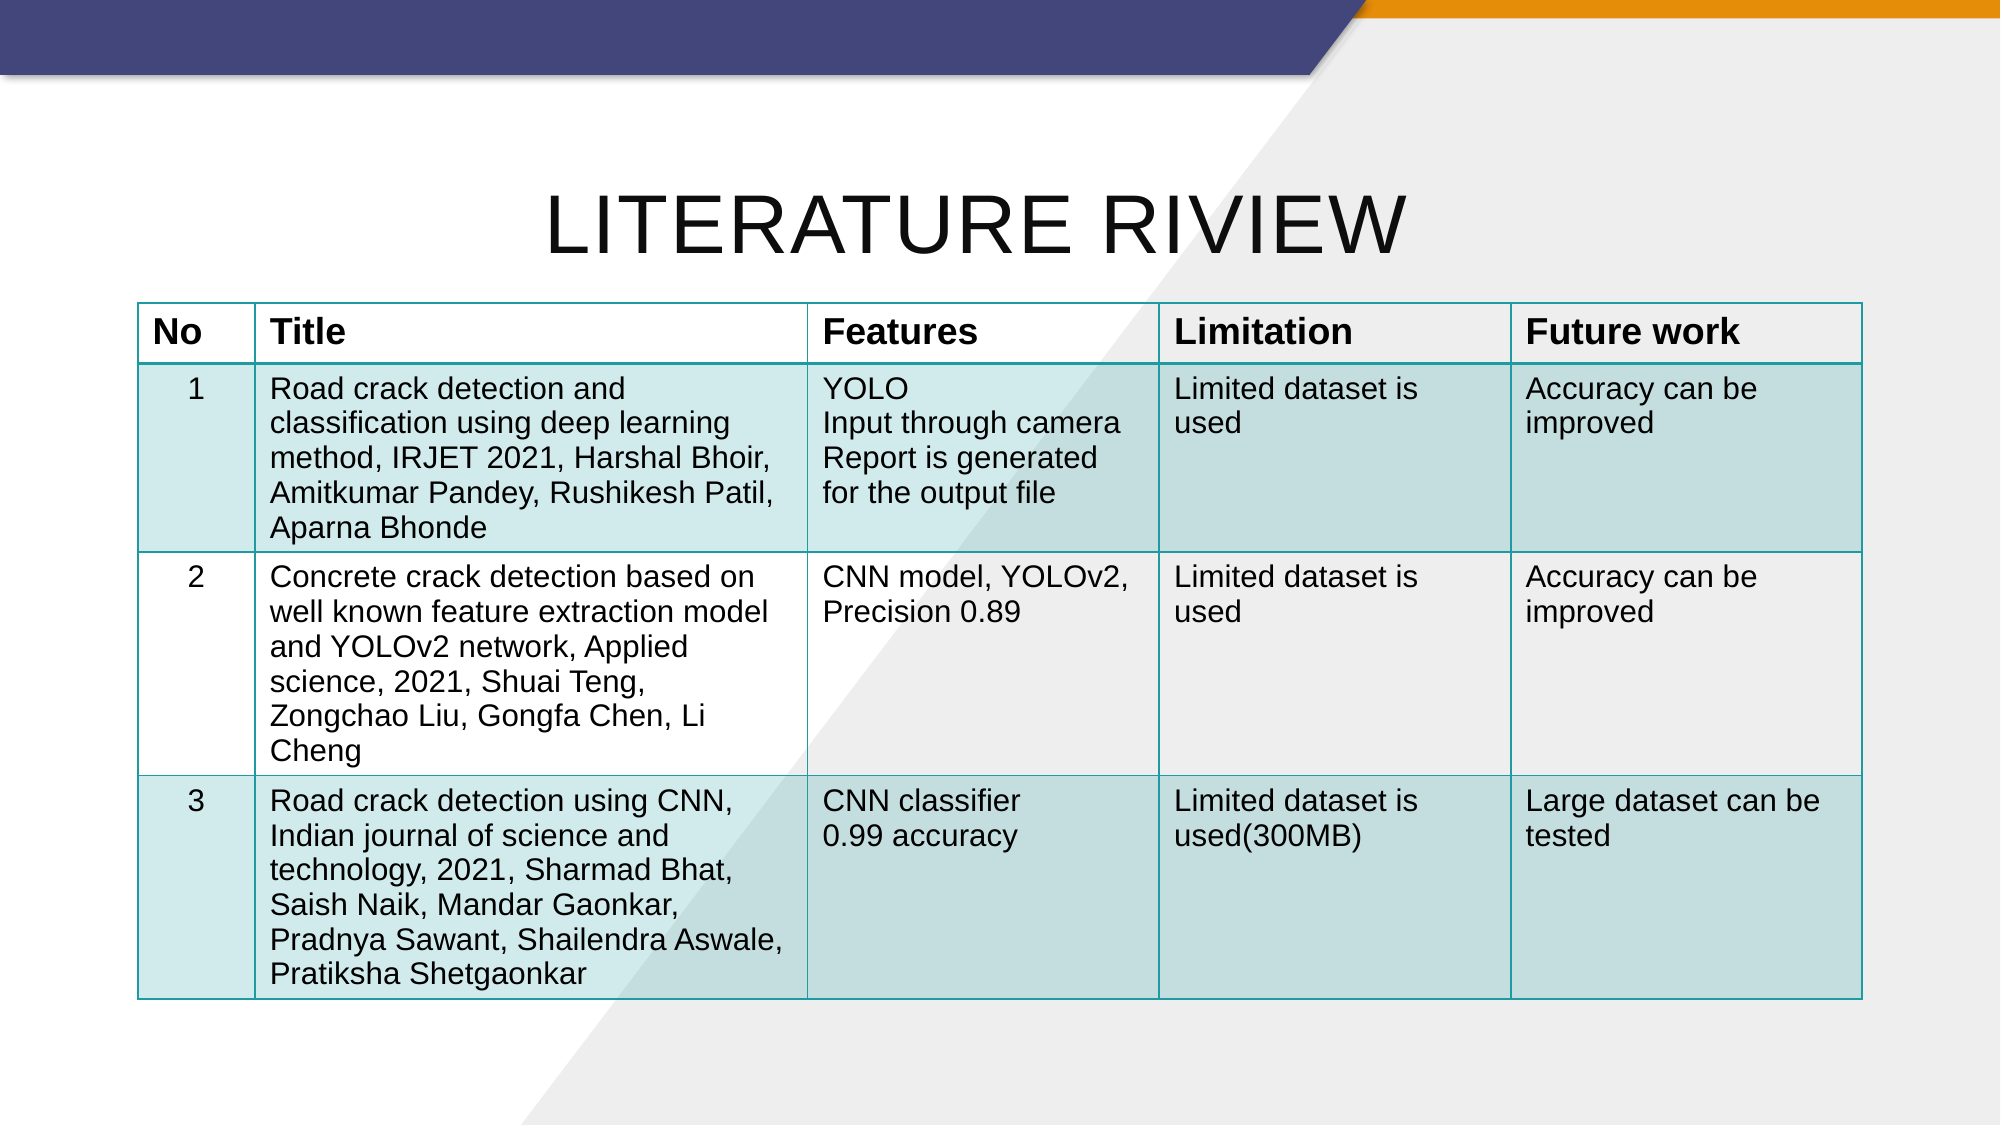

# Literature RIVIEW
| No | Title | Features | Limitation | Future work |
| --- | --- | --- | --- | --- |
| 1 | Road crack detection and classification using deep learning method, IRJET 2021, Harshal Bhoir, Amitkumar Pandey, Rushikesh Patil, Aparna Bhonde | YOLO Input through camera Report is generated for the output file | Limited dataset is used | Accuracy can be improved |
| 2 | Concrete crack detection based on well known feature extraction model and YOLOv2 network, Applied science, 2021, Shuai Teng, Zongchao Liu, Gongfa Chen, Li Cheng | CNN model, YOLOv2, Precision 0.89 | Limited dataset is used | Accuracy can be improved |
| 3 | Road crack detection using CNN, Indian journal of science and technology, 2021, Sharmad Bhat, Saish Naik, Mandar Gaonkar, Pradnya Sawant, Shailendra Aswale, Pratiksha Shetgaonkar | CNN classifier 0.99 accuracy | Limited dataset is used(300MB) | Large dataset can be tested |